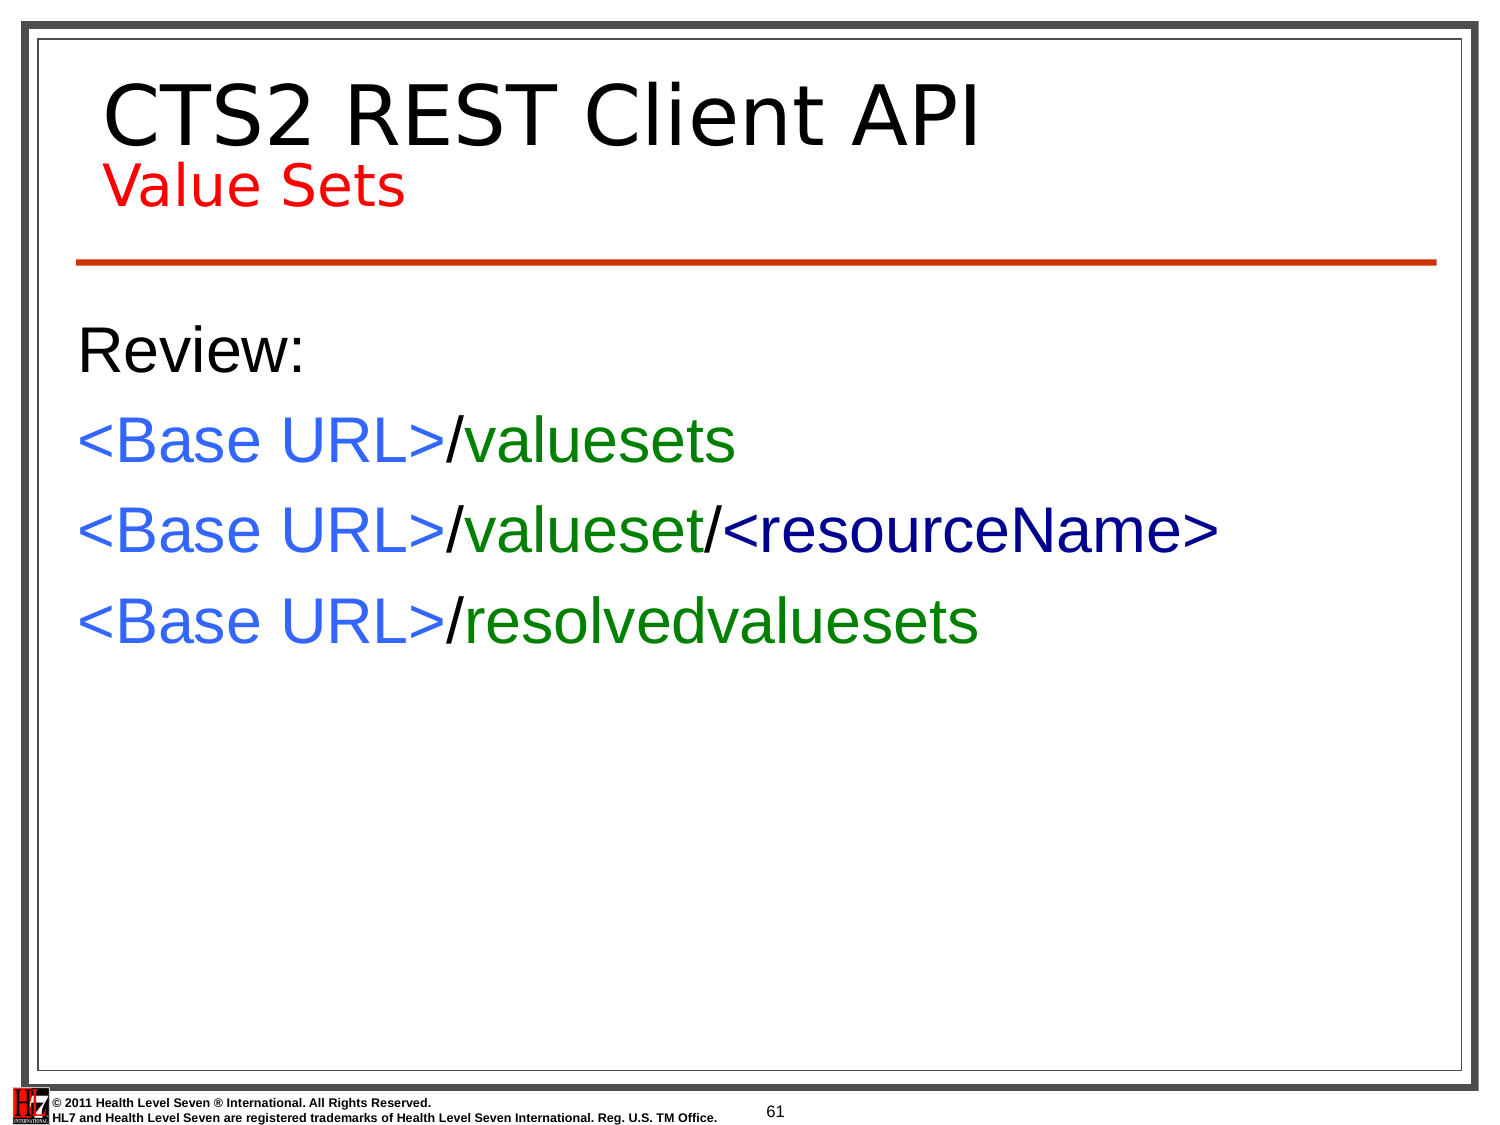

# CTS2 REST Client API Value Sets
Review:
<Base URL>/valuesets
<Base URL>/valueset/<resourceName>
<Base URL>/resolvedvaluesets

61